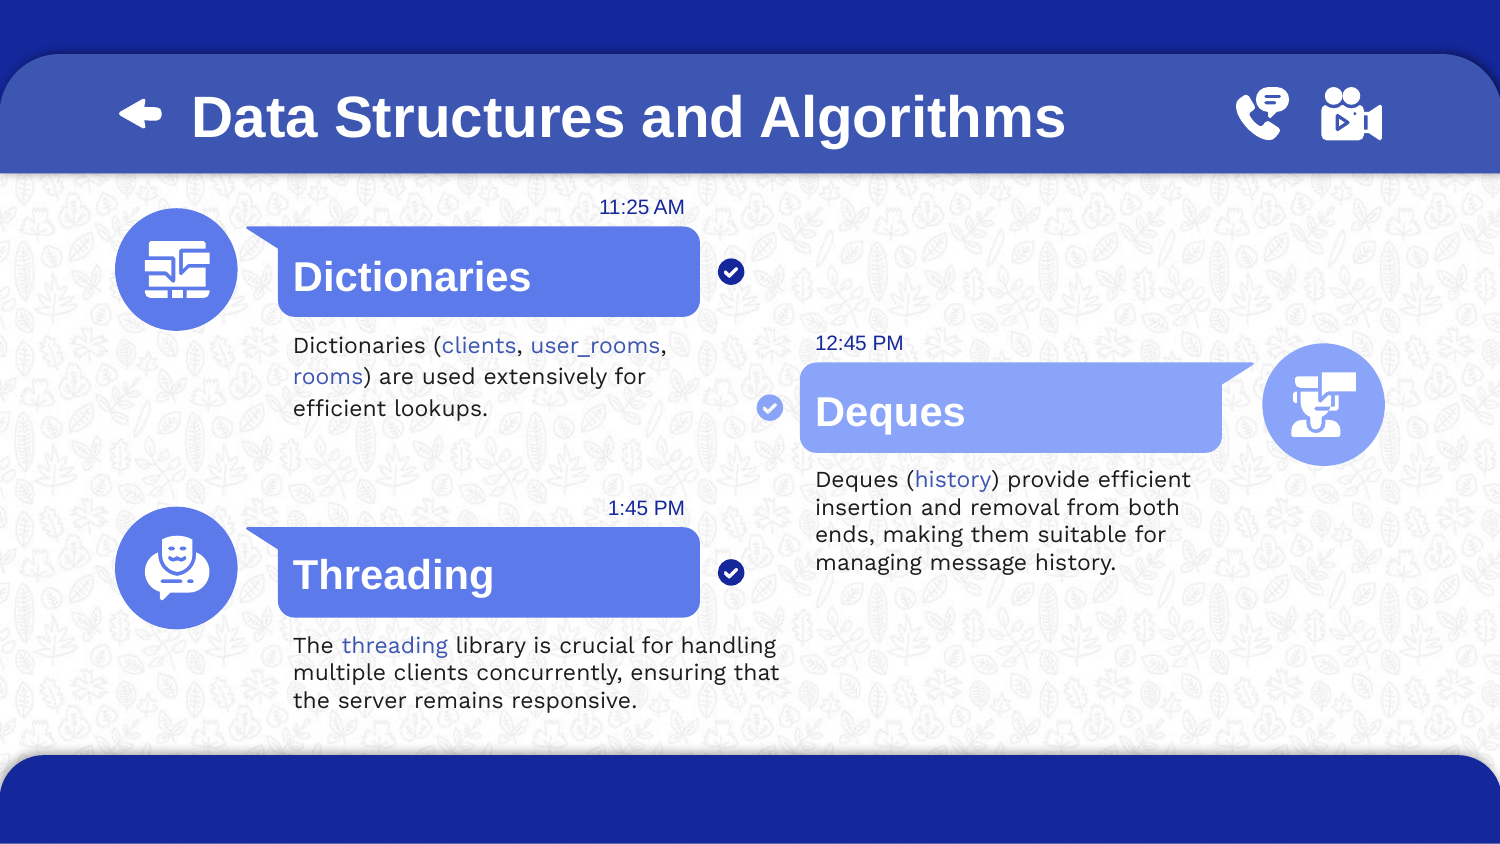

# Data Structures and Algorithms

11:25 AM

Dictionaries

Dictionaries (clients, user_rooms, rooms) are used extensively for efficient lookups.
12:45 PM

Deques

Deques (history) provide efficient insertion and removal from both ends, making them suitable for managing message history.
1:45 PM

Threading

The threading library is crucial for handling multiple clients concurrently, ensuring that the server remains responsive.